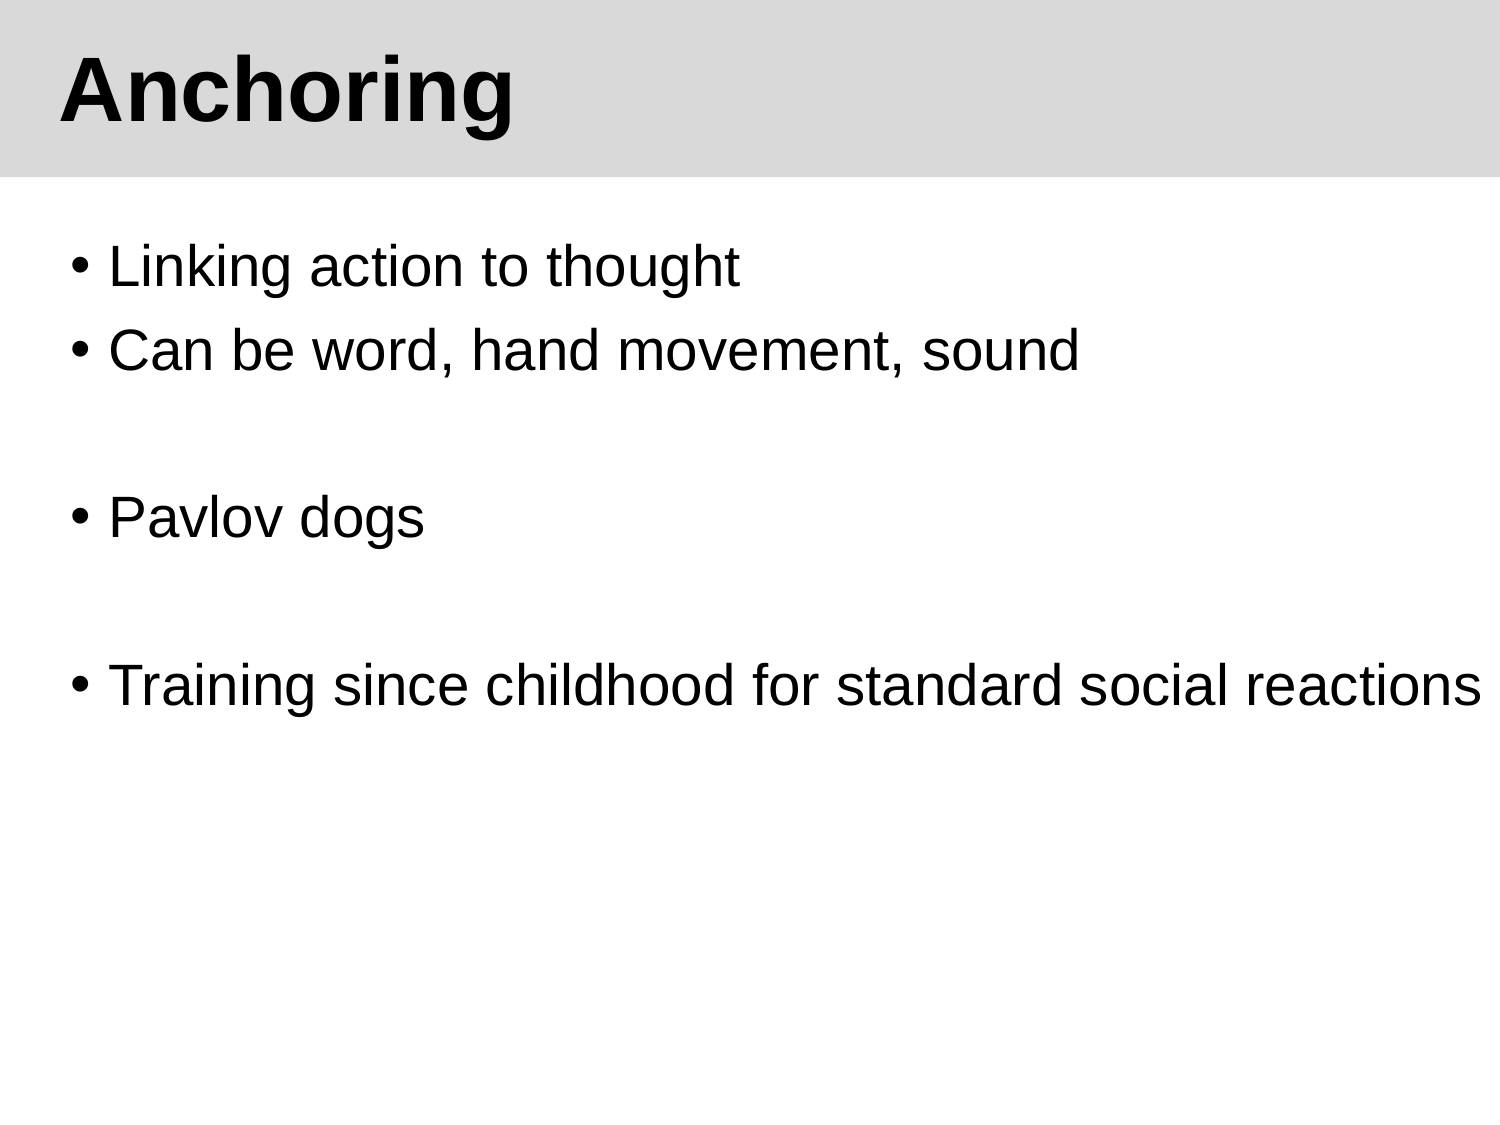

# Anchoring
Linking action to thought
Can be word, hand movement, sound

Pavlov dogs

Training since childhood for standard social reactions